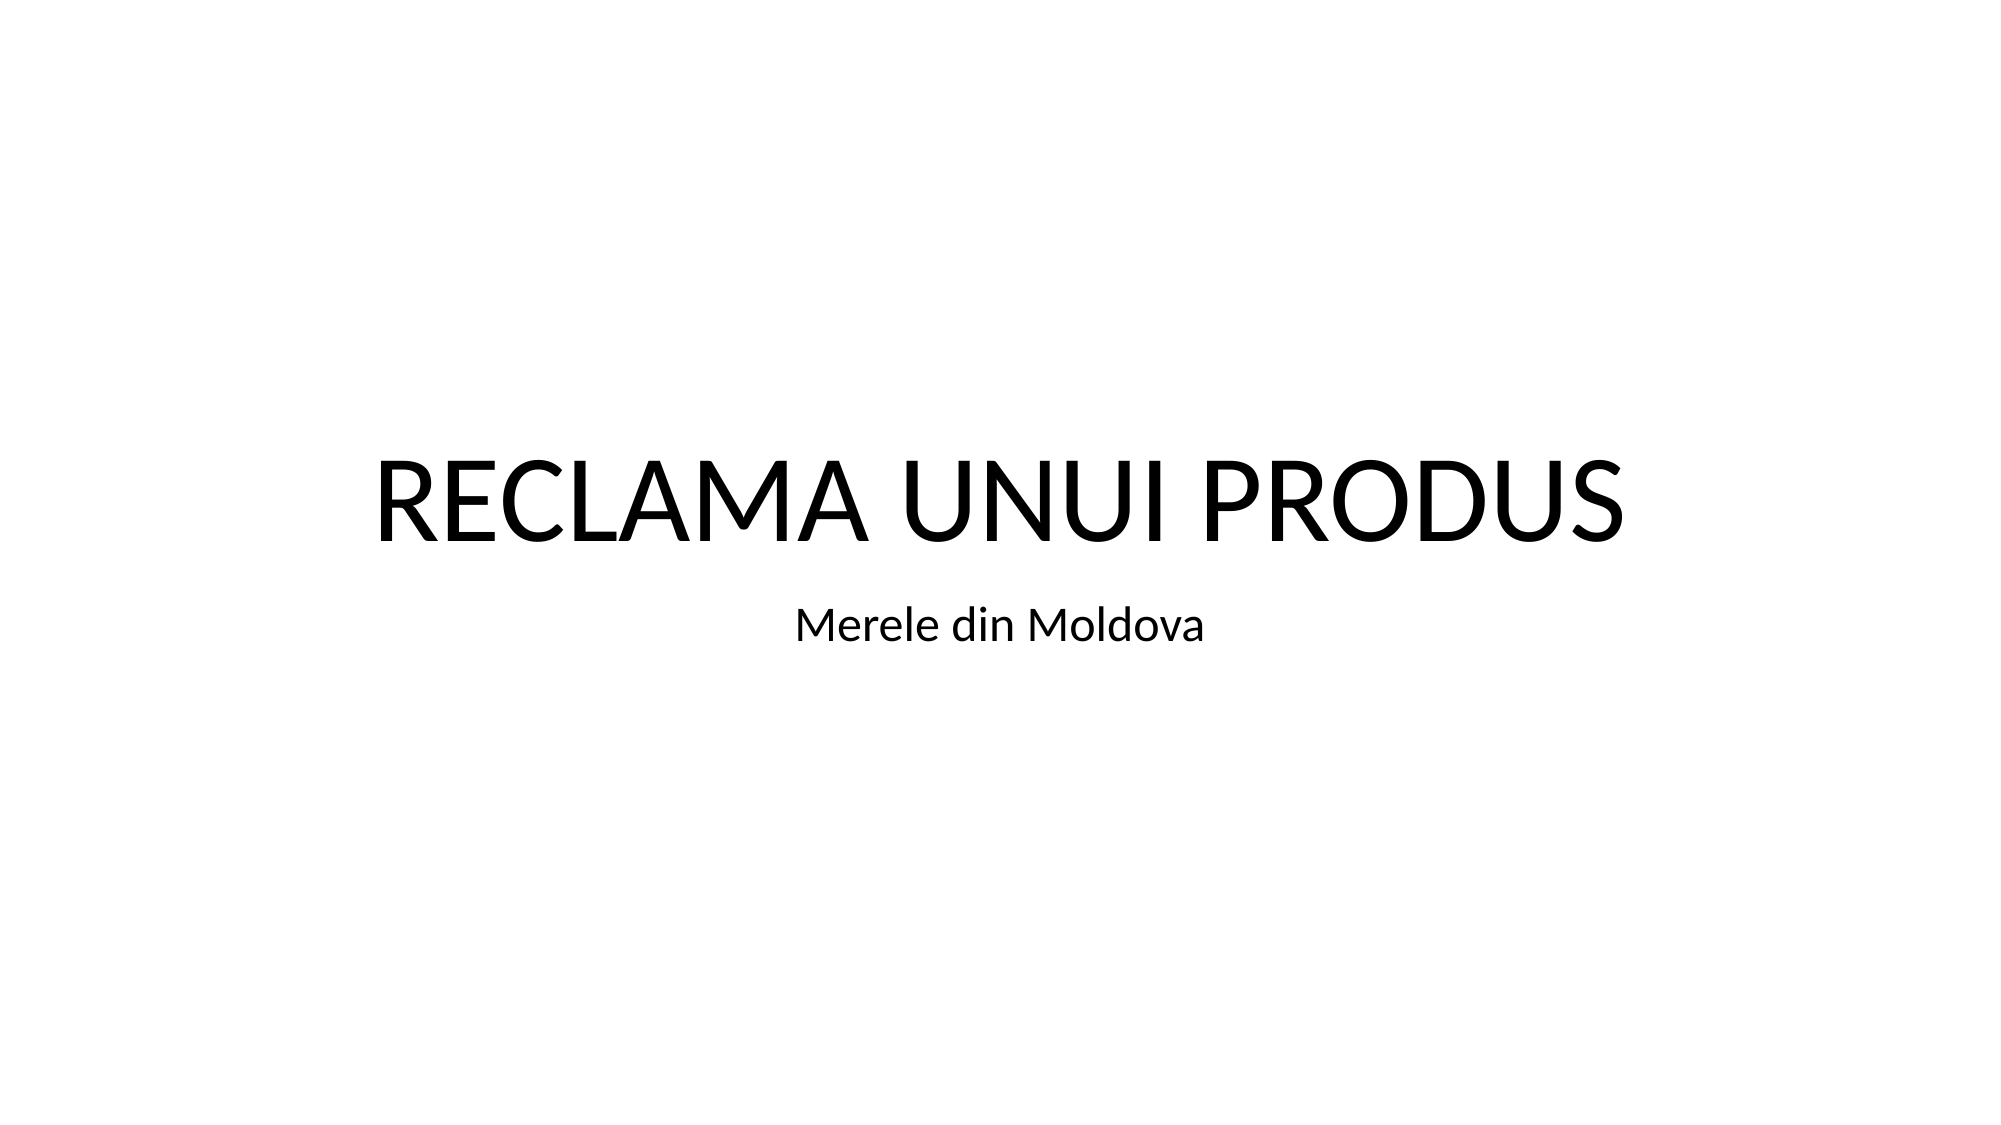

# RECLAMA UNUI PRODUS
Merele din Moldova